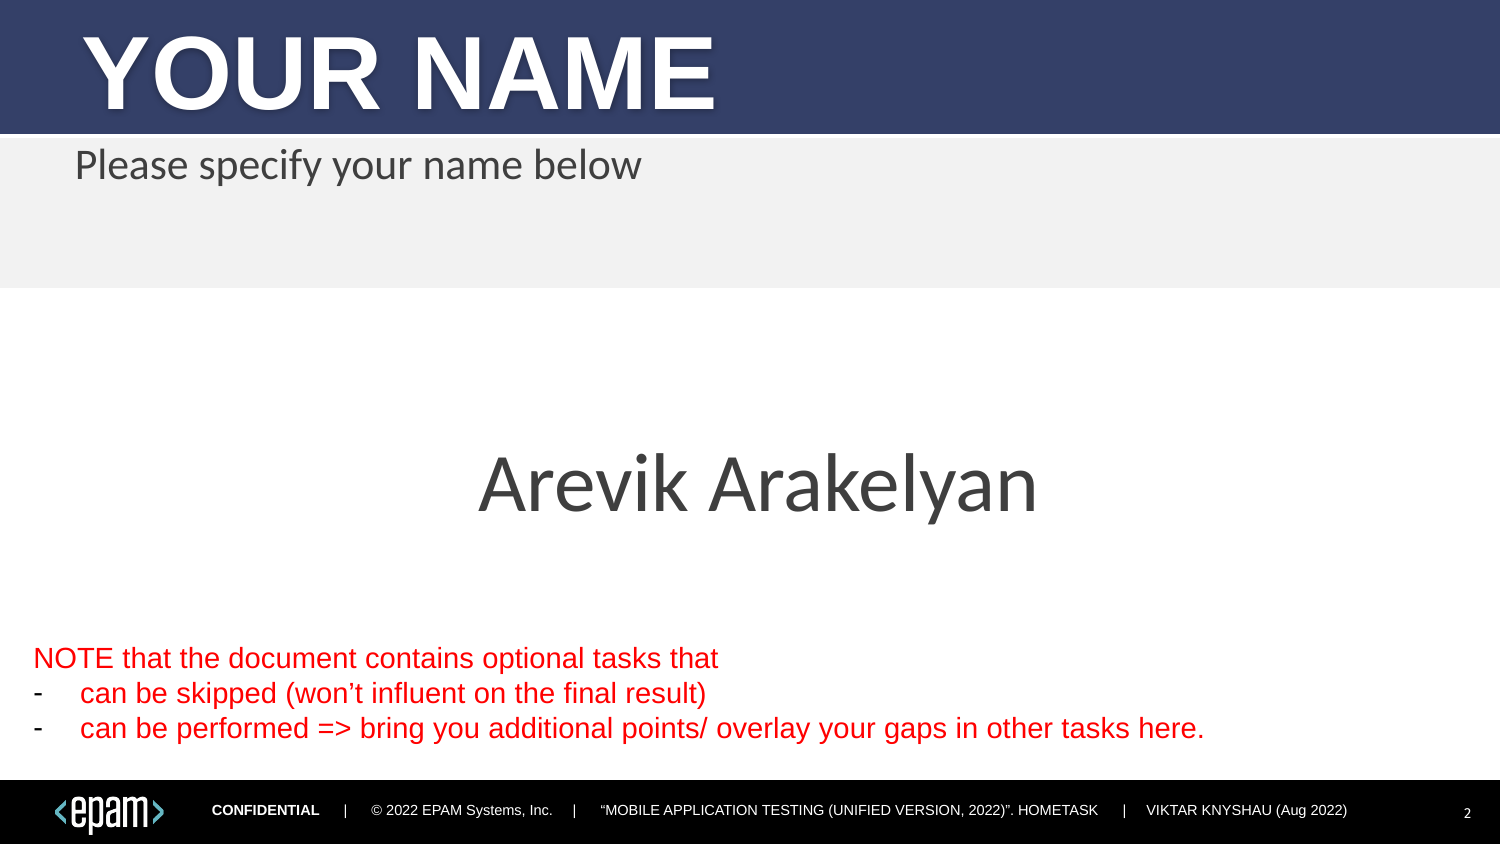

YOUR NAME
Please specify your name below

Arevik Arakelyan